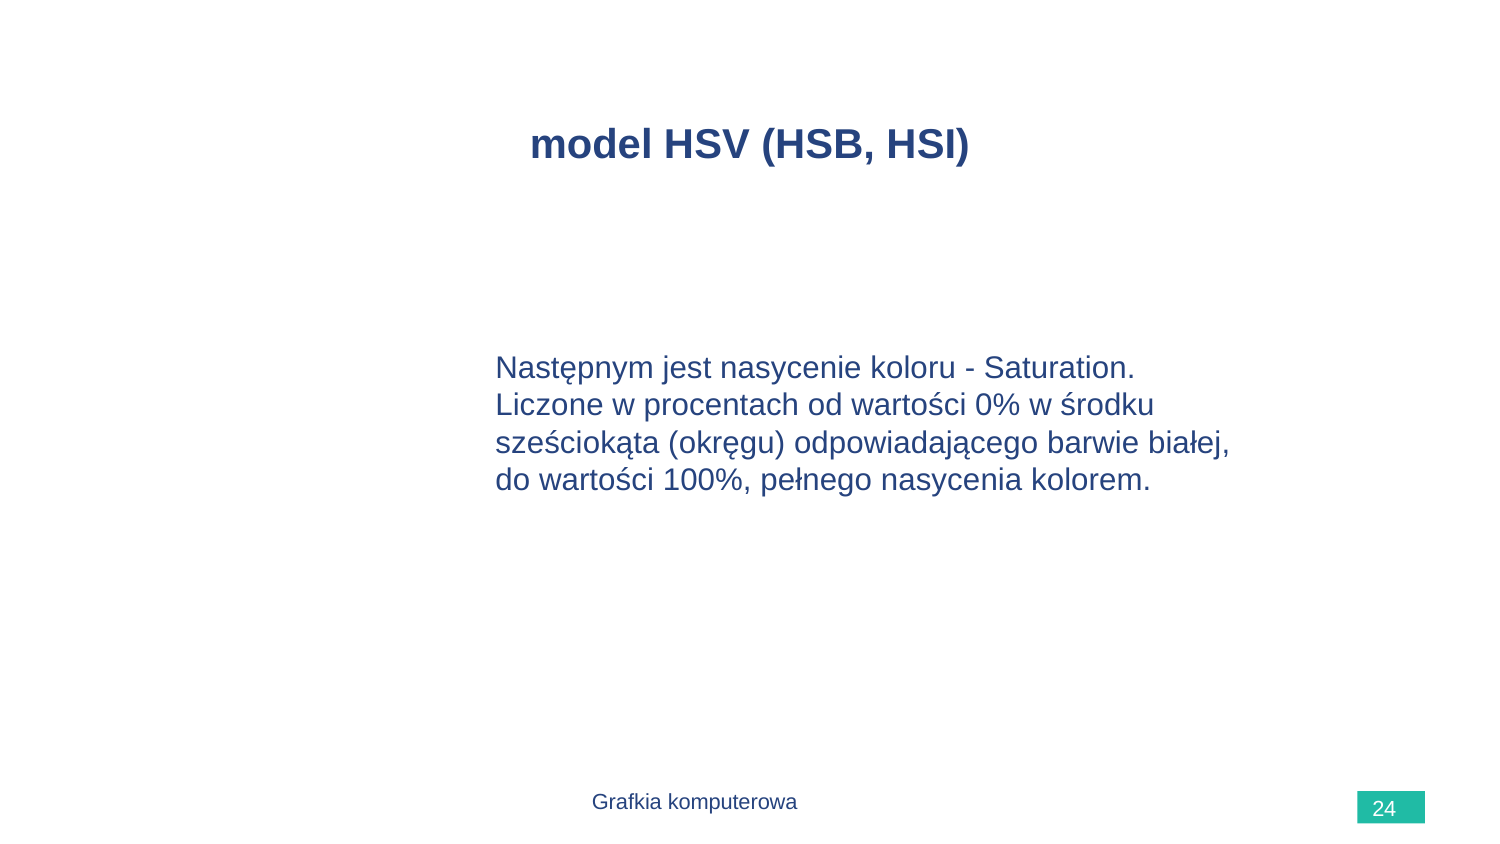

# model HSV (HSB, HSI)
Następnym jest nasycenie koloru - Saturation. Liczone w procentach od wartości 0% w środku sześciokąta (okręgu) odpowiadającego barwie białej, do wartości 100%, pełnego nasycenia kolorem.
Grafkia komputerowa
24